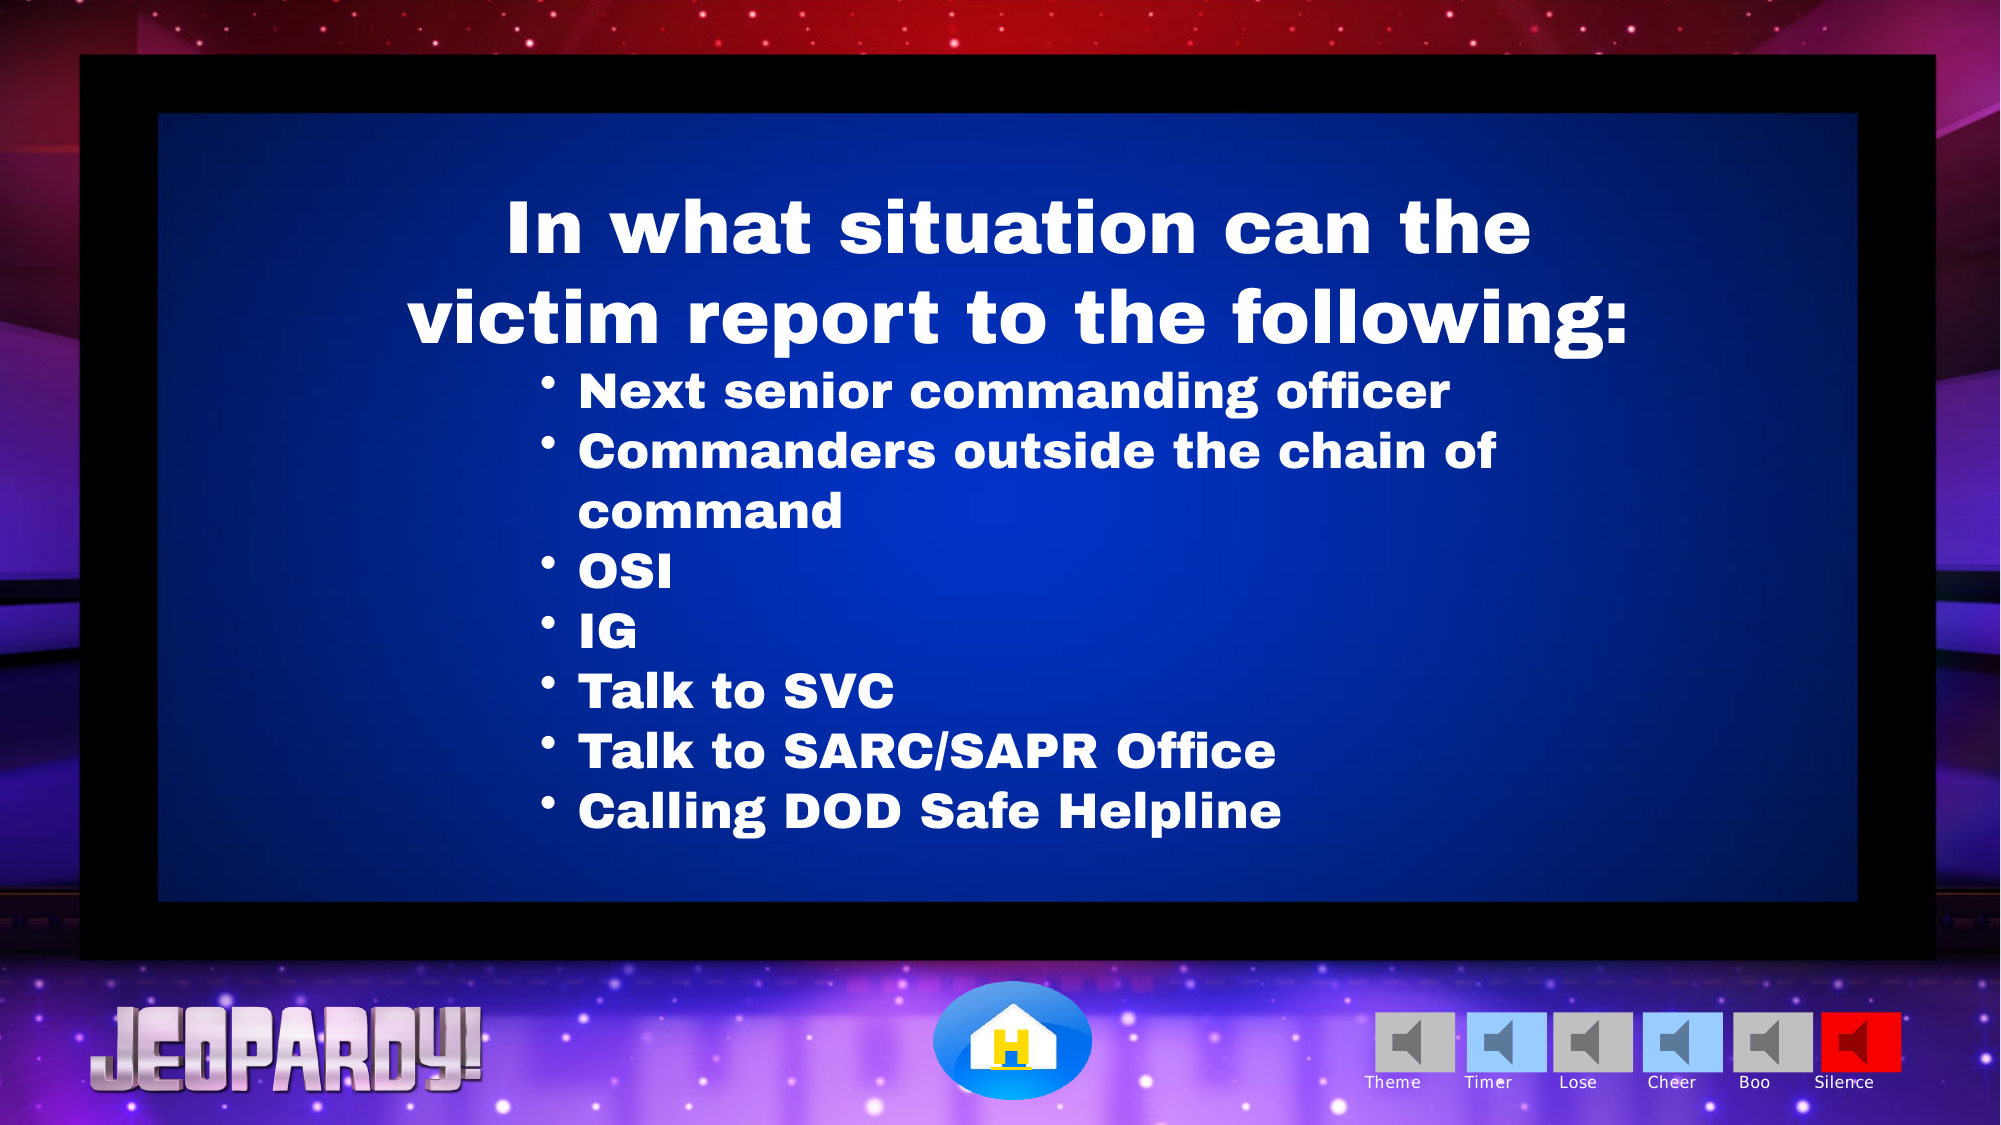

In what situation can the victim report to the following:
Next senior commanding officer
Commanders outside the chain of command
OSI
IG
Talk to SVC
Talk to SARC/SAPR Office
Calling DOD Safe Helpline

H